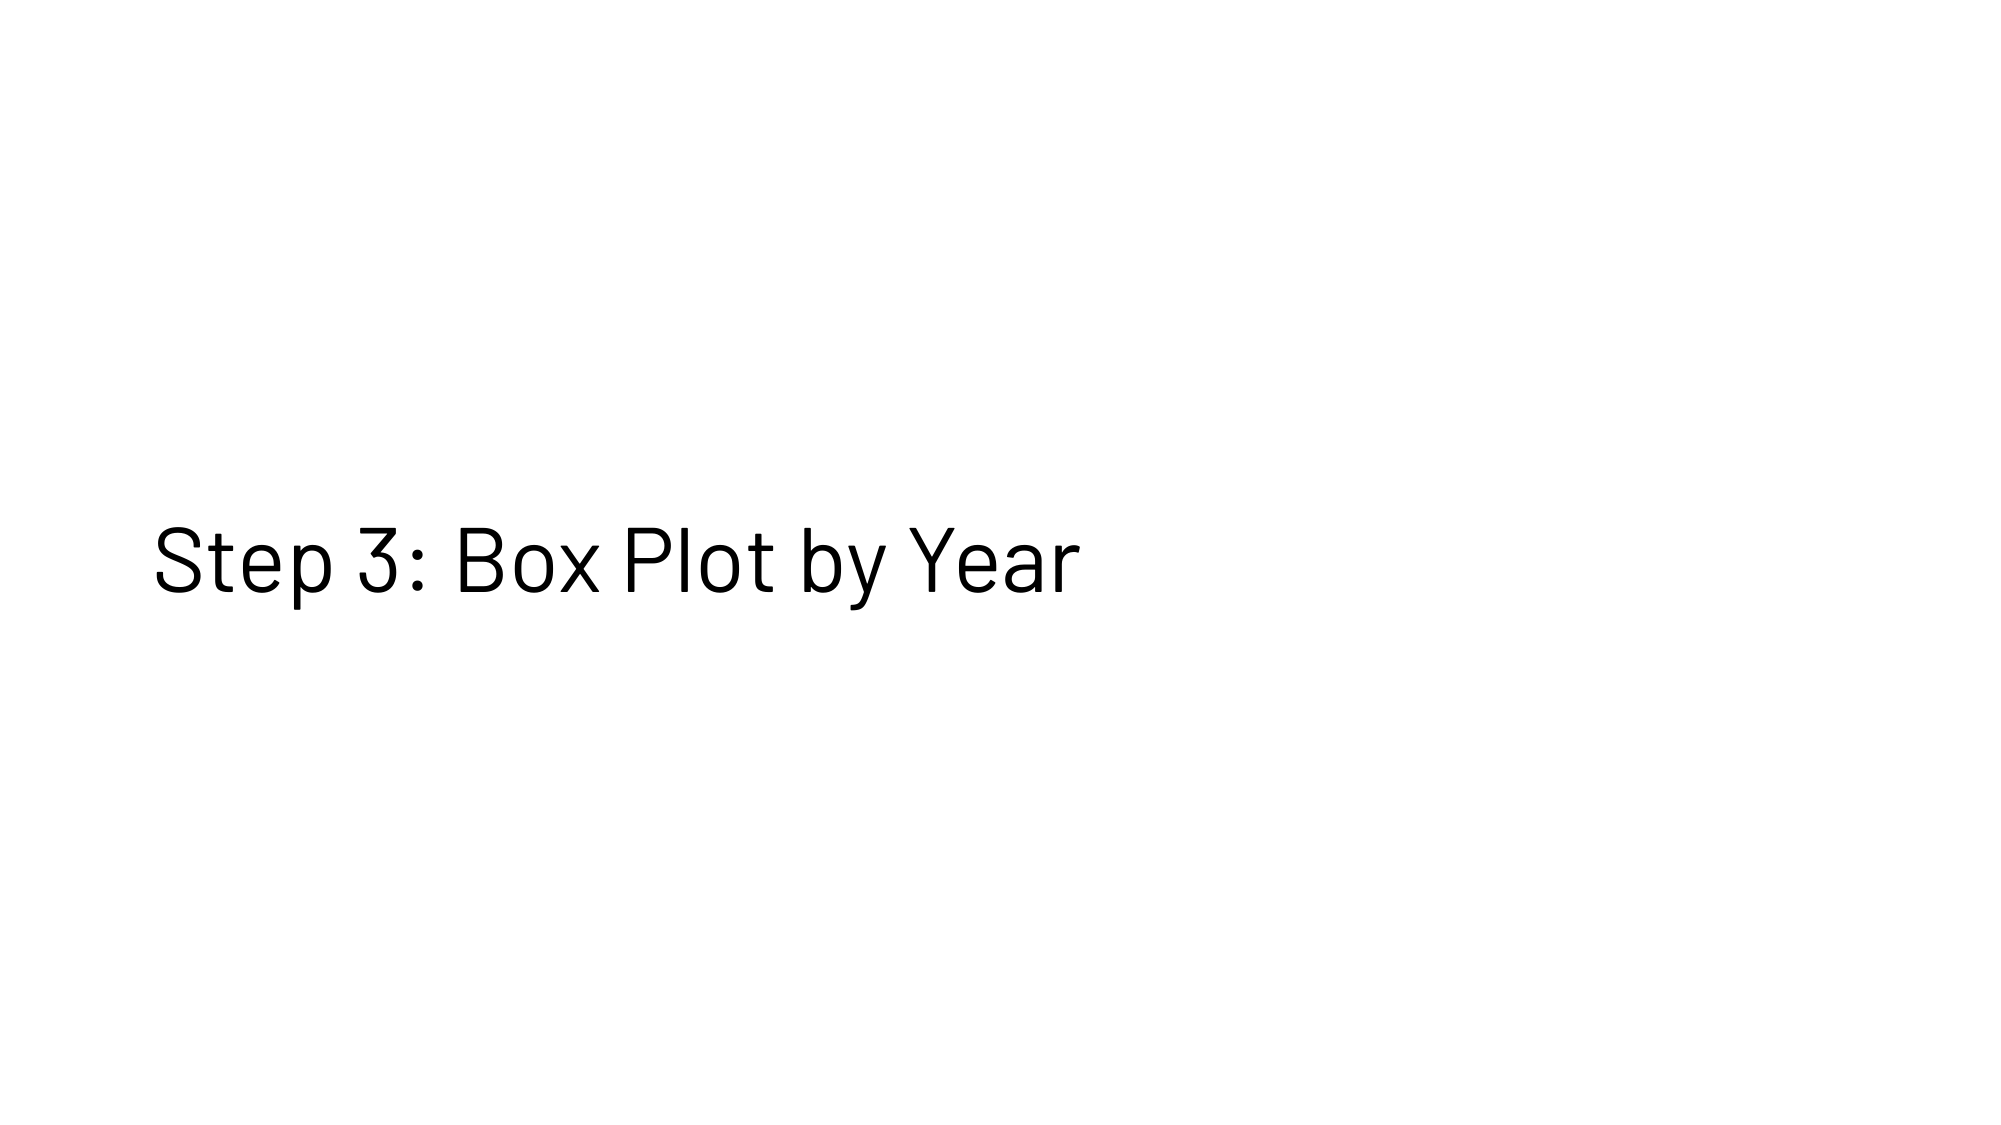

# Step 3: Box Plot by Year